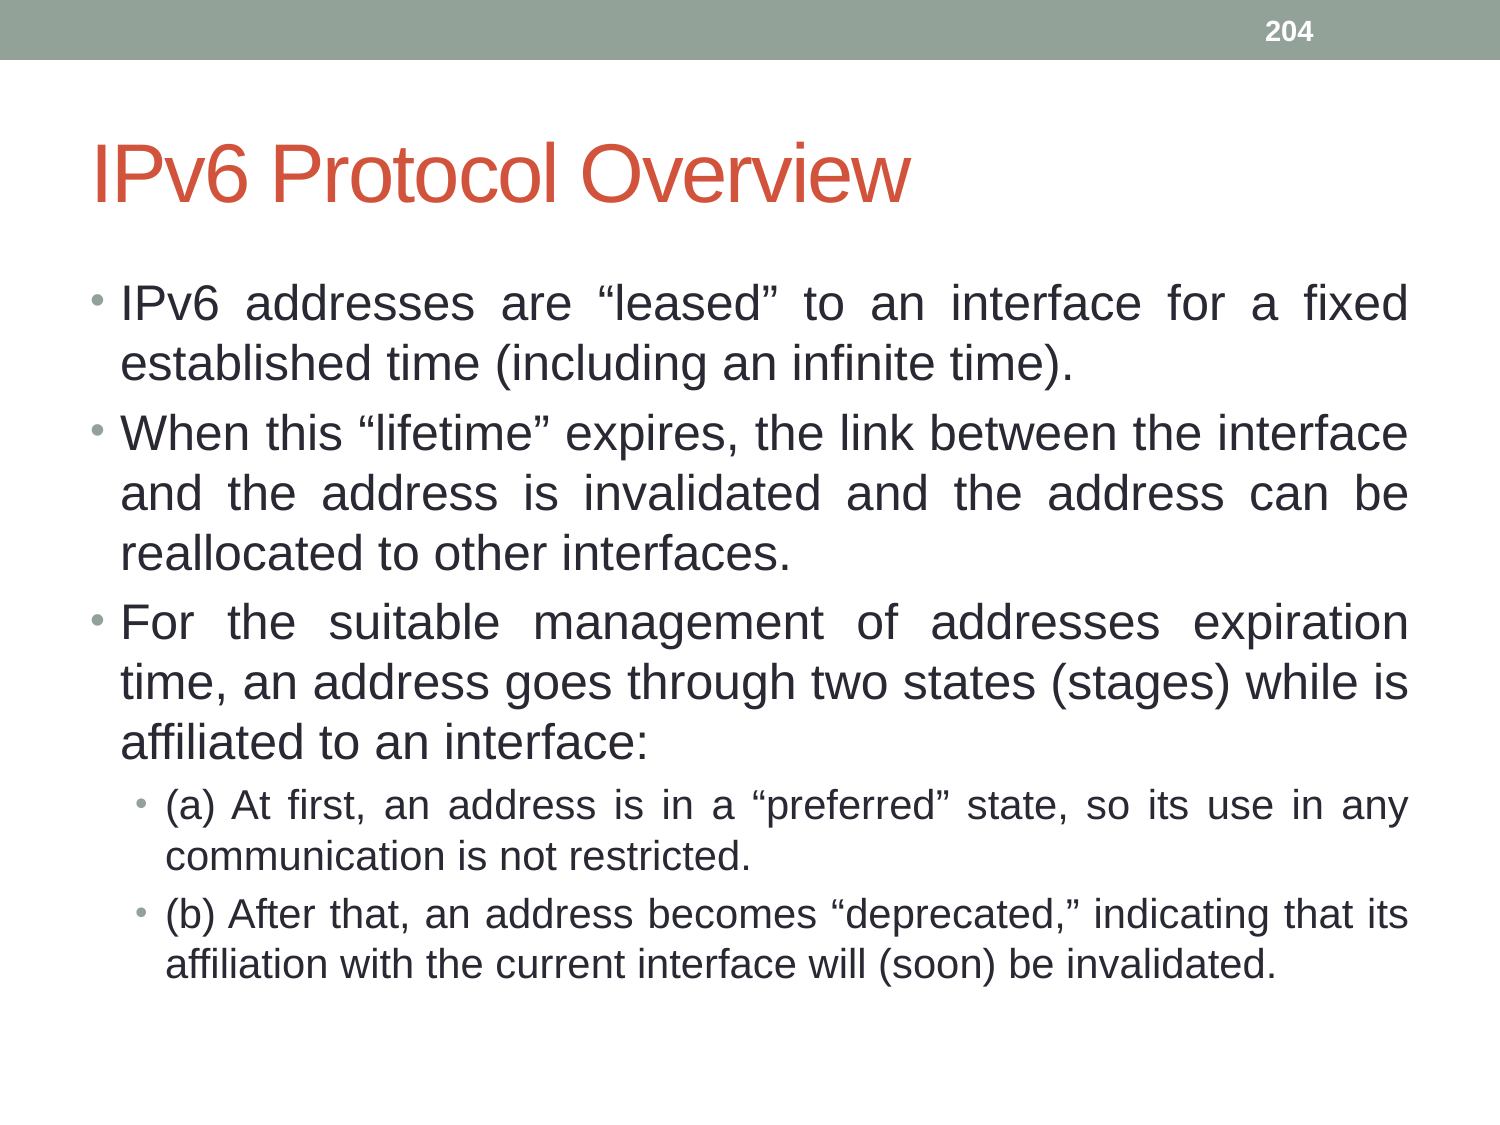

204
# IPv6 Protocol Overview
IPv6 addresses are “leased” to an interface for a fixed established time (including an infinite time).
When this “lifetime” expires, the link between the interface and the address is invalidated and the address can be reallocated to other interfaces.
For the suitable management of addresses expiration time, an address goes through two states (stages) while is affiliated to an interface:
(a) At first, an address is in a “preferred” state, so its use in any communication is not restricted.
(b) After that, an address becomes “deprecated,” indicating that its affiliation with the current interface will (soon) be invalidated.